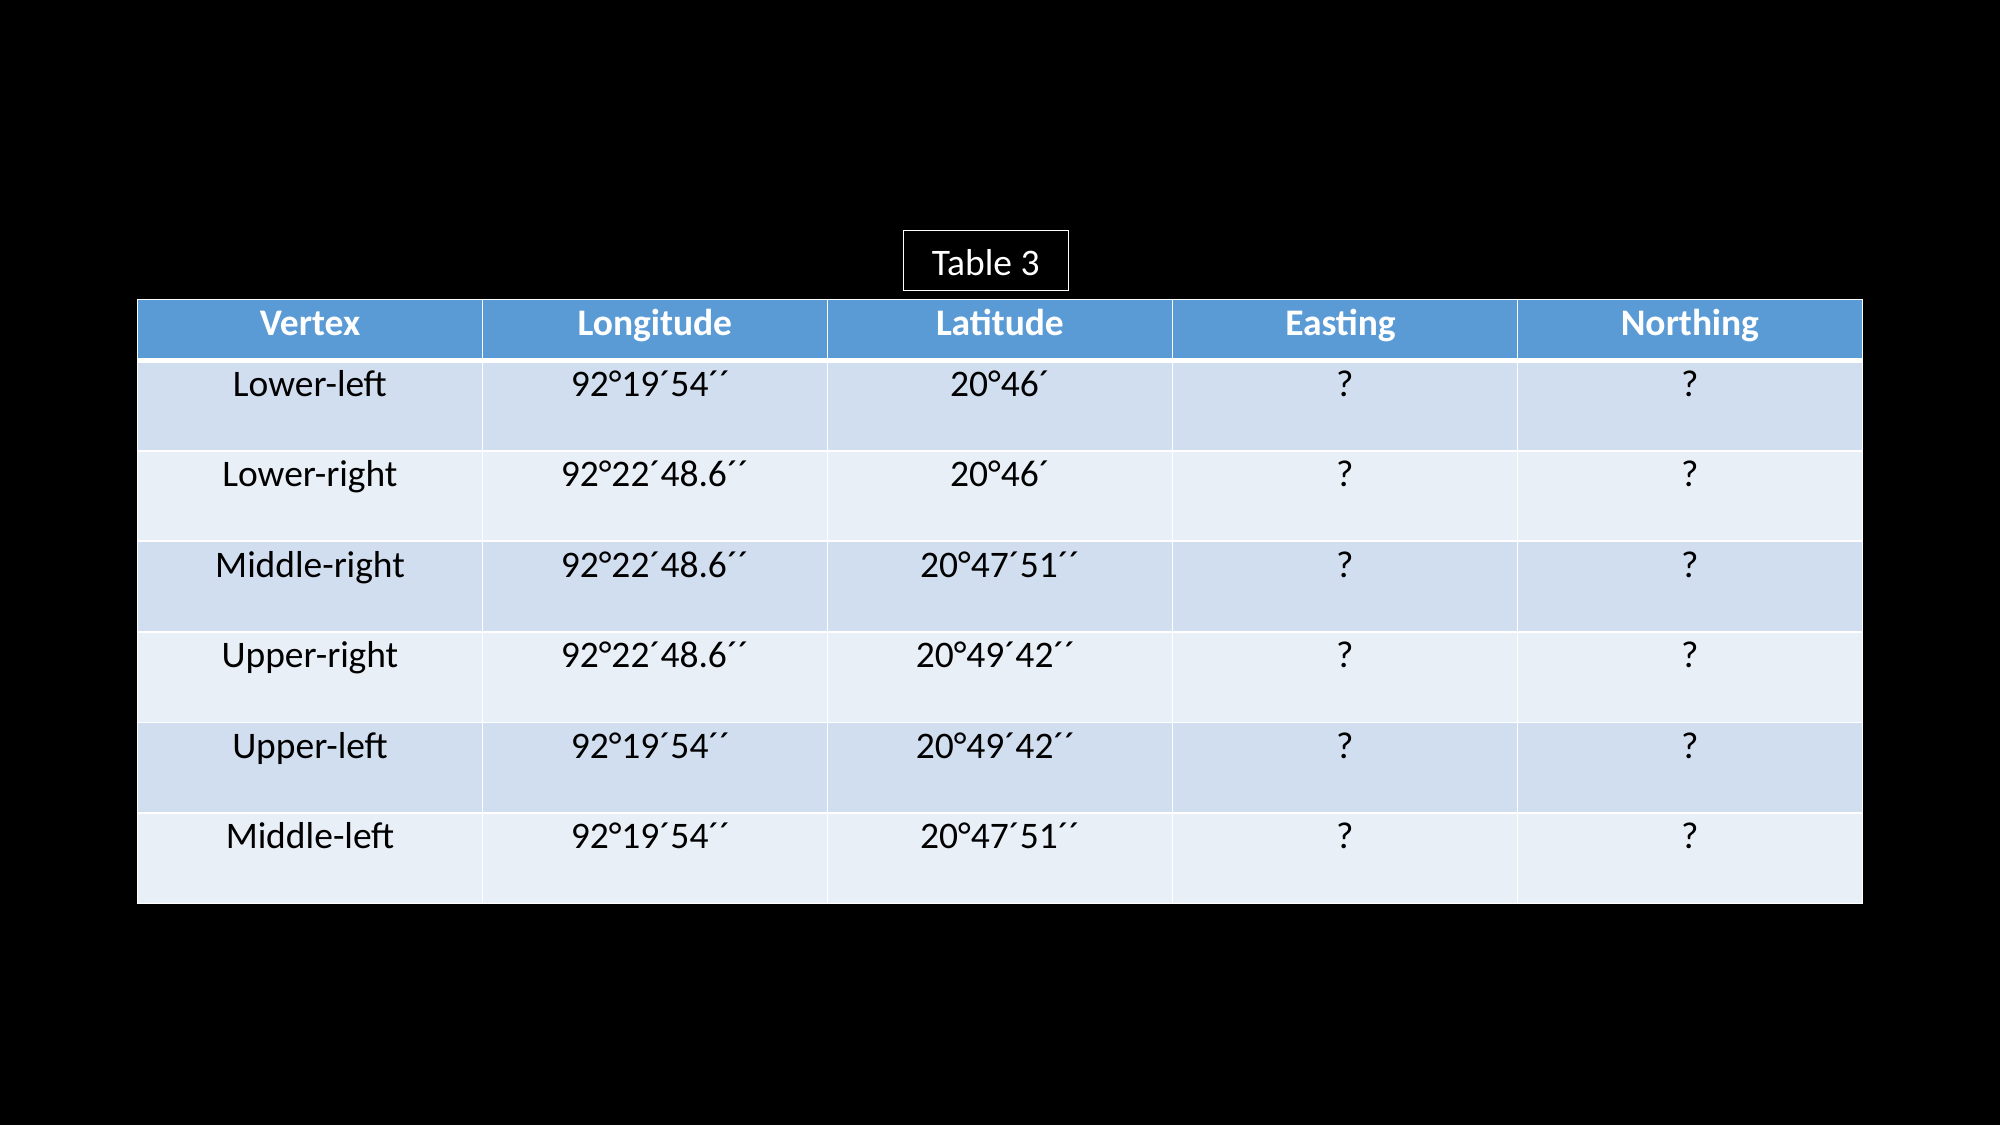

Table 3
| Vertex | Longitude | Latitude | Easting | Northing |
| --- | --- | --- | --- | --- |
| Lower-left | 92°19´54´´ | 20°46´ | ? | ? |
| Lower-right | 92°22´48.6´´ | 20°46´ | ? | ? |
| Middle-right | 92°22´48.6´´ | 20°47´51´´ | ? | ? |
| Upper-right | 92°22´48.6´´ | 20°49´42´´ | ? | ? |
| Upper-left | 92°19´54´´ | 20°49´42´´ | ? | ? |
| Middle-left | 92°19´54´´ | 20°47´51´´ | ? | ? |